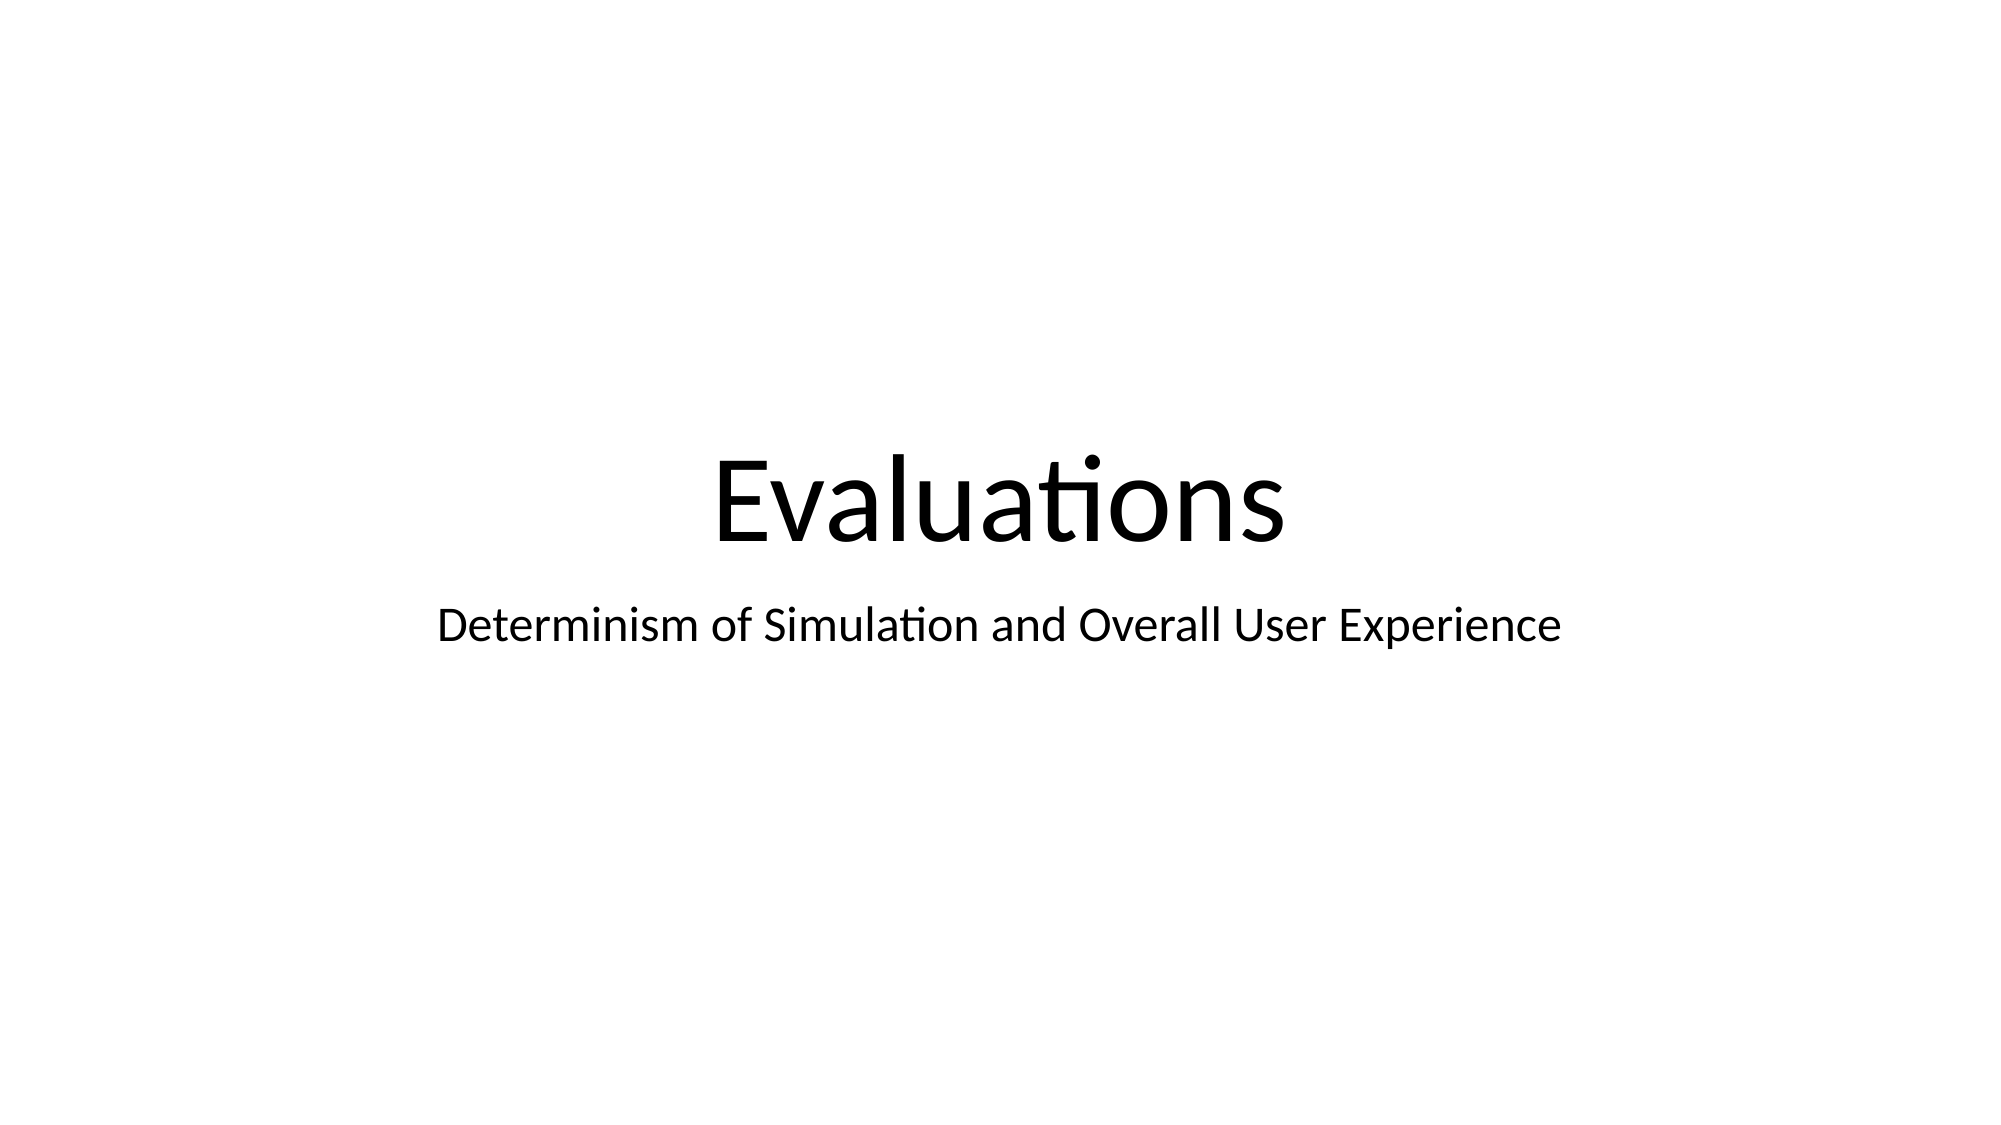

# Evaluations
Determinism of Simulation and Overall User Experience